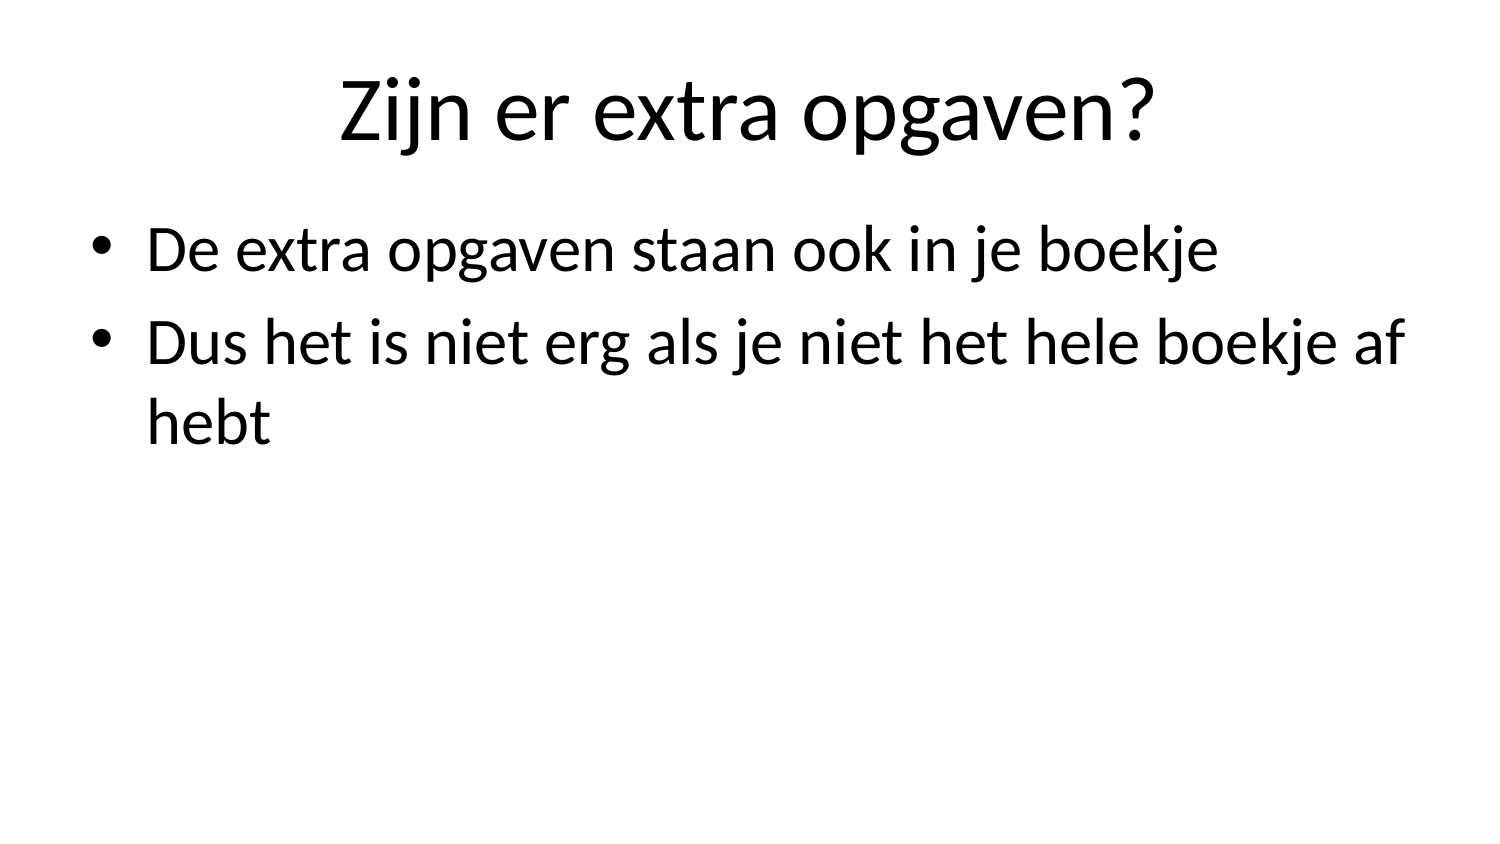

# Zijn er extra opgaven?
De extra opgaven staan ook in je boekje
Dus het is niet erg als je niet het hele boekje af hebt